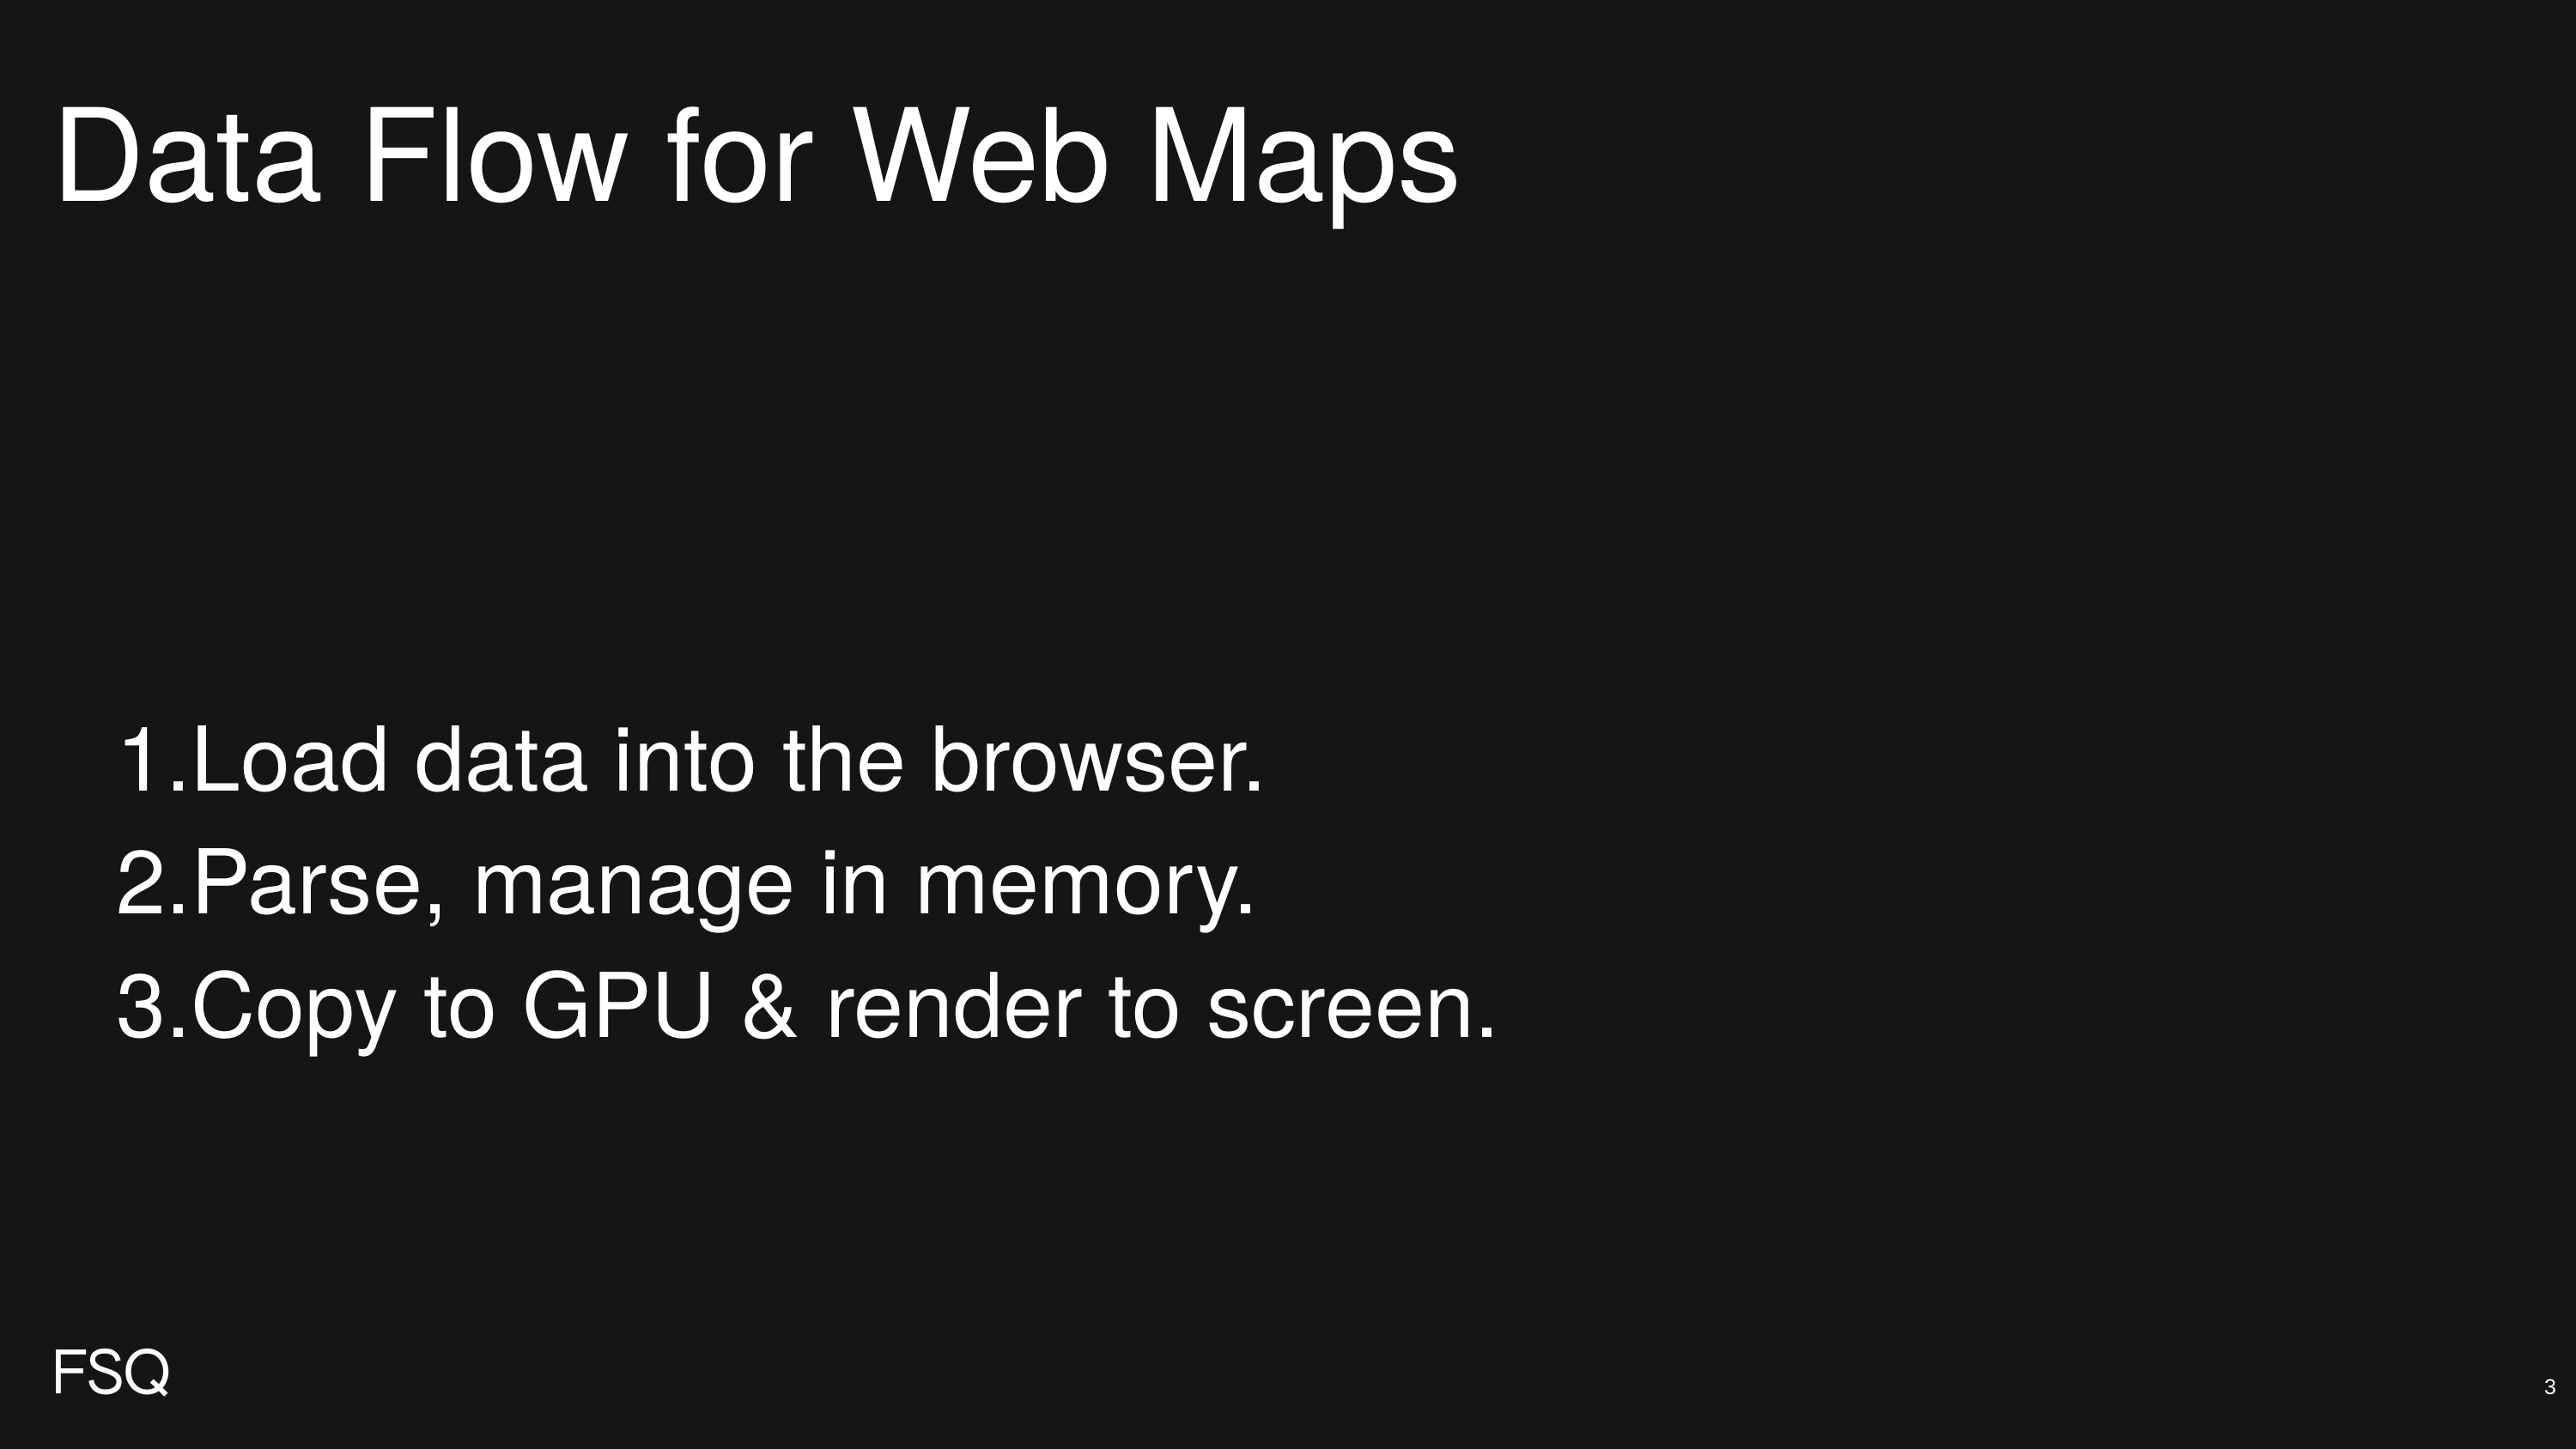

# Data Flow for Web Maps
Load data into the browser.
Parse, manage in memory.
Copy to GPU & render to screen.